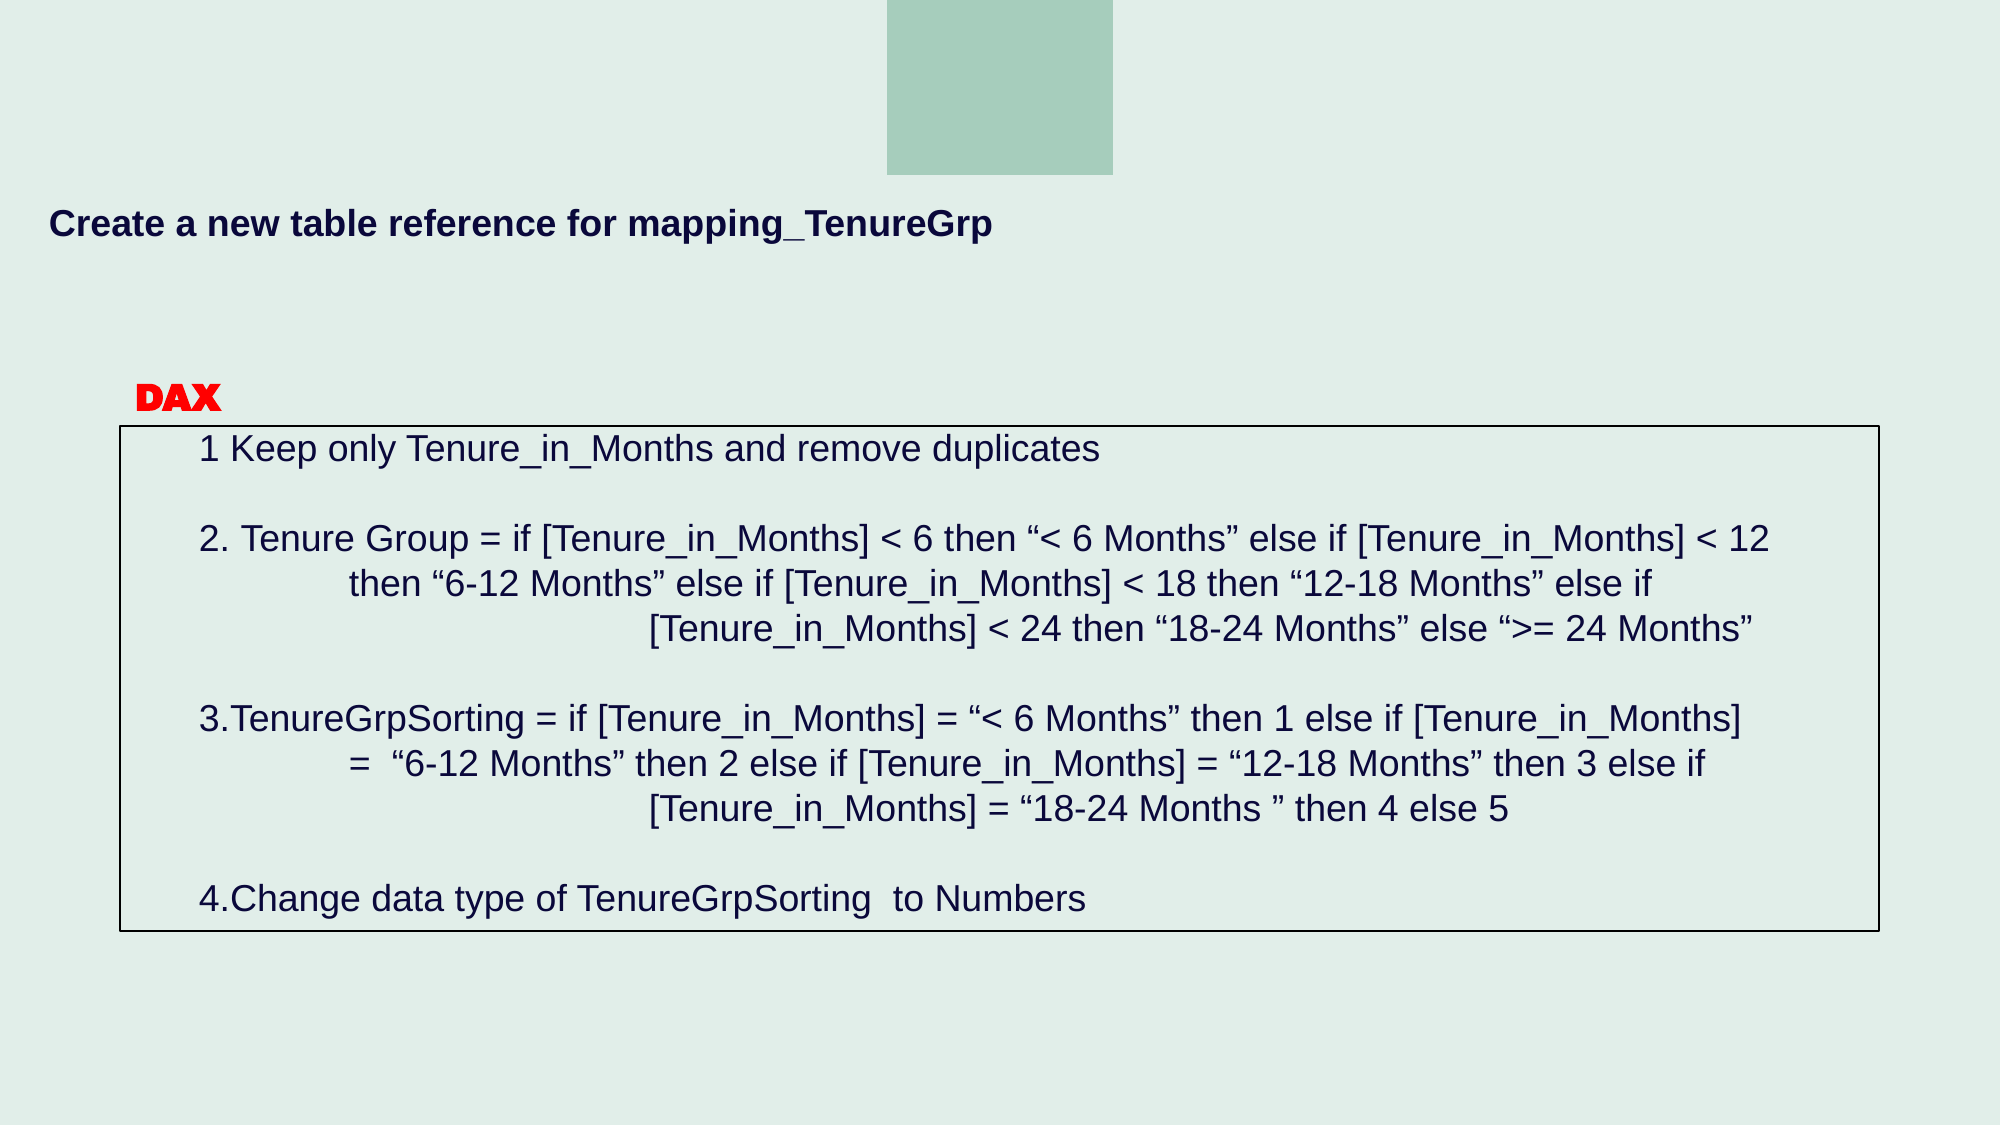

Create a new table reference for mapping_TenureGrp

	1 Keep only Tenure_in_Months and remove duplicates

	2. Tenure Group = if [Tenure_in_Months] < 6 then “< 6 Months” else if [Tenure_in_Months] < 12 			then “6-12 Months” else if [Tenure_in_Months] < 18 then “12-18 Months” else if 						[Tenure_in_Months] < 24 then “18-24 Months” else “>= 24 Months”

	3.TenureGrpSorting = if [Tenure_in_Months] = “< 6 Months” then 1 else if [Tenure_in_Months] 			=  “6-12 Months” then 2 else if [Tenure_in_Months] = “12-18 Months” then 3 else if 					[Tenure_in_Months] = “18-24 Months ” then 4 else 5

	4.Change data type of TenureGrpSorting  to Numbers
DAX